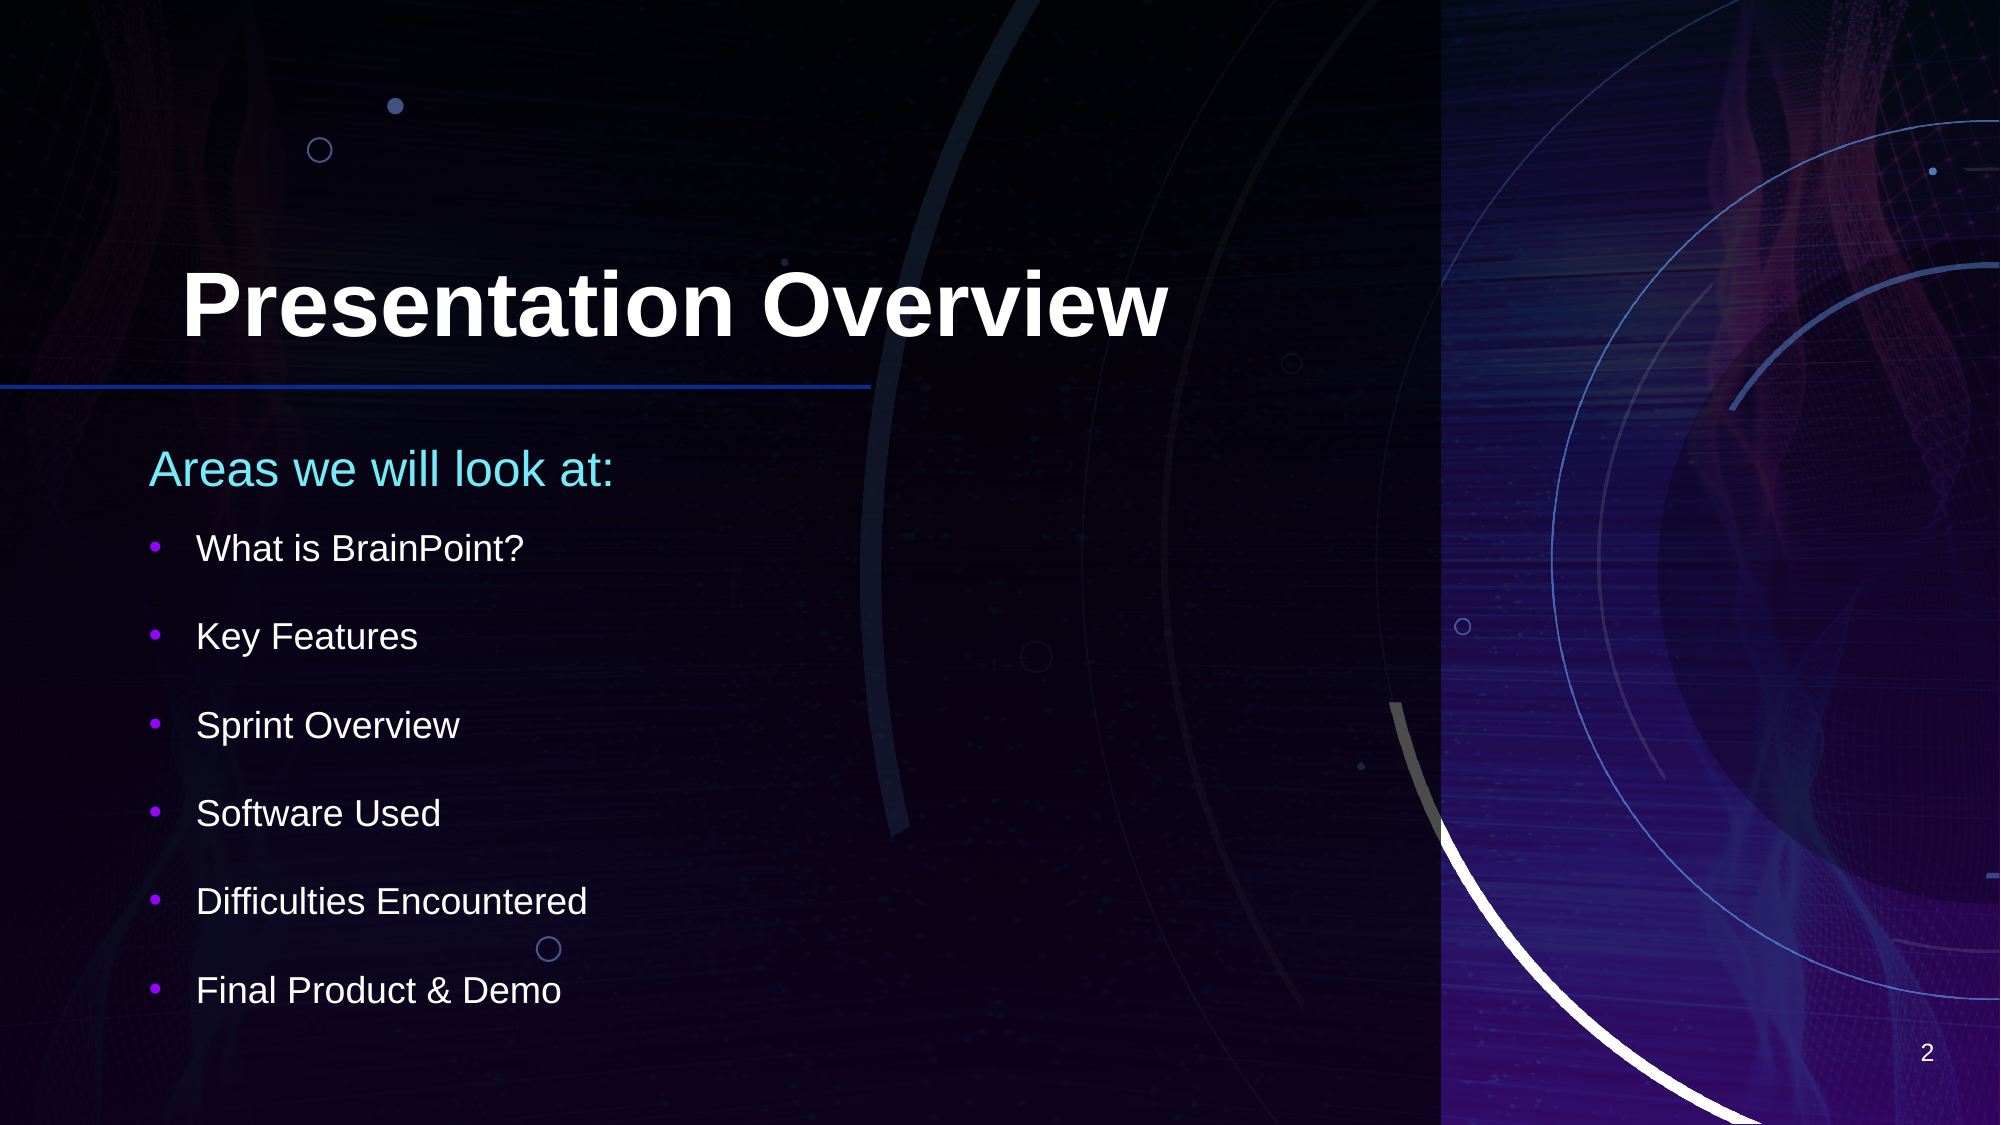

# Presentation Overview
Areas we will look at:

What is BrainPoint?
Key Features
Sprint Overview
Software Used
Difficulties Encountered
Final Product & Demo
2